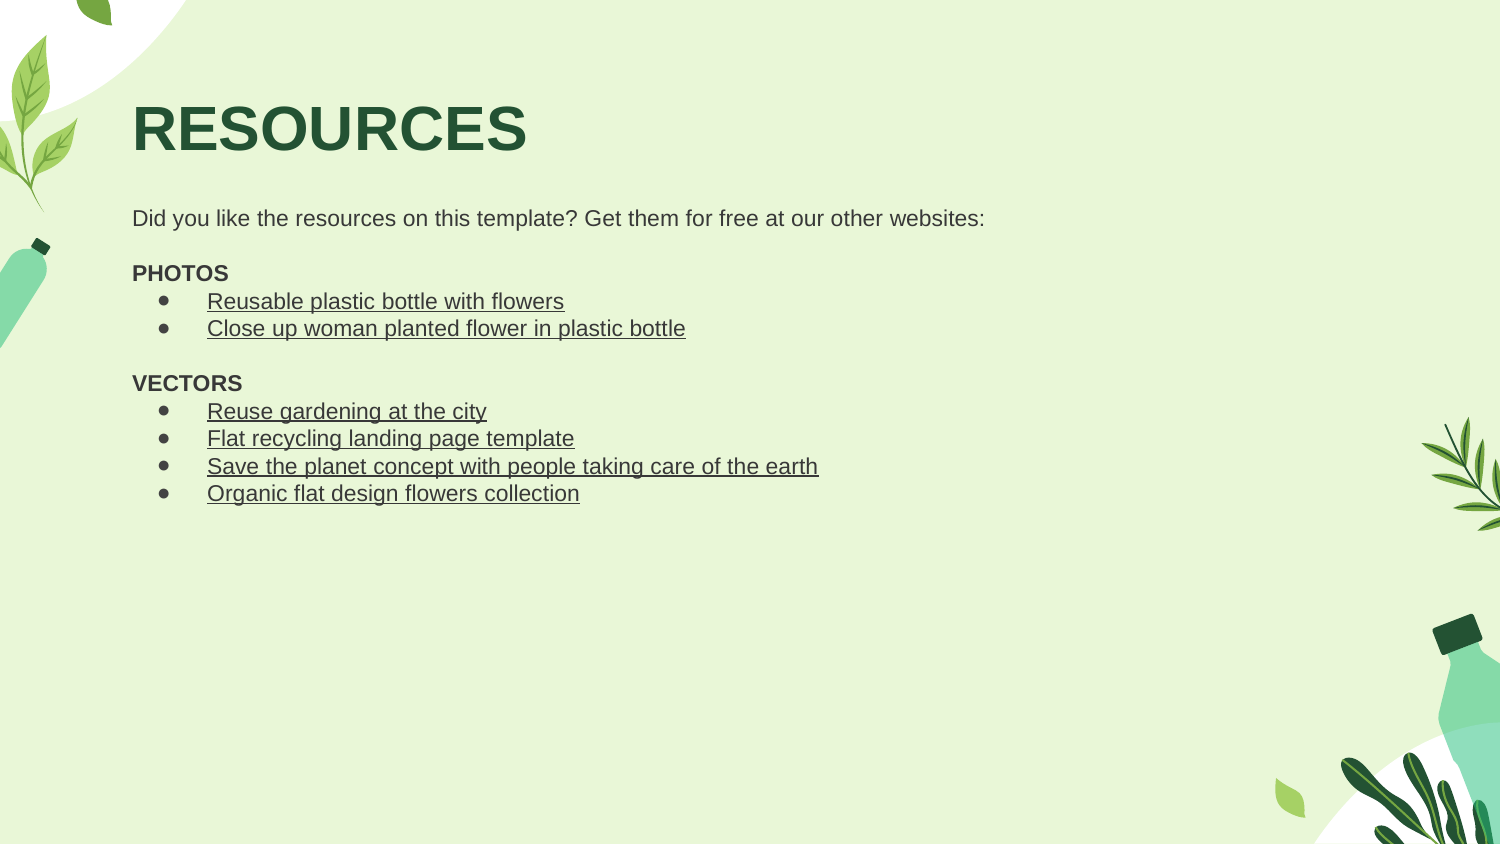

# RESOURCES
Did you like the resources on this template? Get them for free at our other websites:

PHOTOS
Reusable plastic bottle with flowers
Close up woman planted flower in plastic bottle

VECTORS
Reuse gardening at the city
Flat recycling landing page template
Save the planet concept with people taking care of the earth
Organic flat design flowers collection